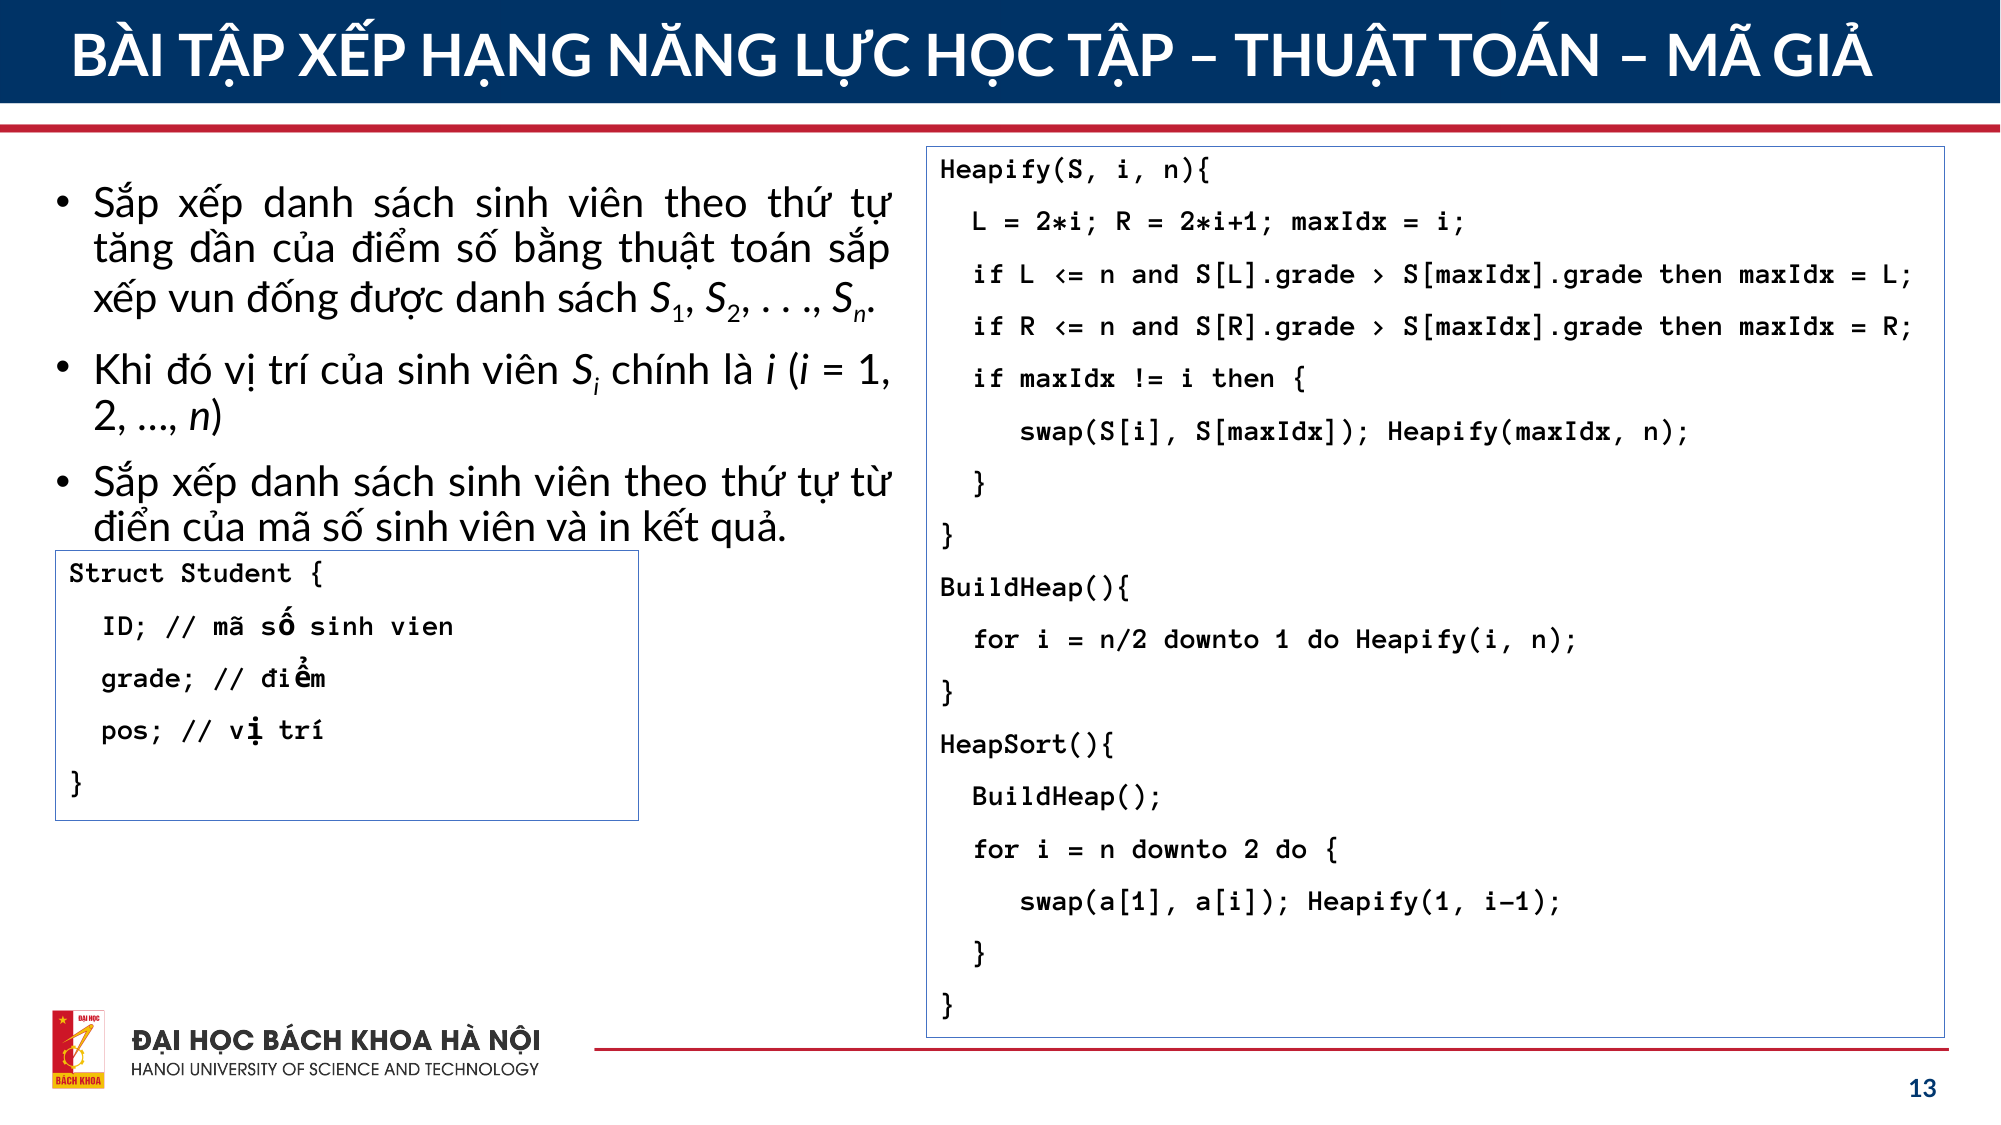

# BÀI TẬP XẾP HẠNG NĂNG LỰC HỌC TẬP – THUẬT TOÁN – MÃ GIẢ
Heapify(S, i, n){
  L = 2*i; R = 2*i+1; maxIdx = i;
  if L <= n and S[L].grade > S[maxIdx].grade then maxIdx = L;
  if R <= n and S[R].grade > S[maxIdx].grade then maxIdx = R;
  if maxIdx != i then {
     swap(S[i], S[maxIdx]); Heapify(maxIdx, n);
  }
}
BuildHeap(){
  for i = n/2 downto 1 do Heapify(i, n);
}
HeapSort(){
  BuildHeap();
  for i = n downto 2 do {
     swap(a[1], a[i]); Heapify(1, i-1);
  }
}
Sắp xếp danh sách sinh viên theo thứ tự tăng dần của điểm số bằng thuật toán sắp xếp vun đống được danh sách S1, S2, . . ., Sn.
Khi đó vị trí của sinh viên Si chính là i (i = 1, 2, …, n)
Sắp xếp danh sách sinh viên theo thứ tự từ điển của mã số sinh viên và in kết quả.
Struct Student {
  ID; // mã số sinh vien
  grade; // điểm
  pos; // vị trí
}
13